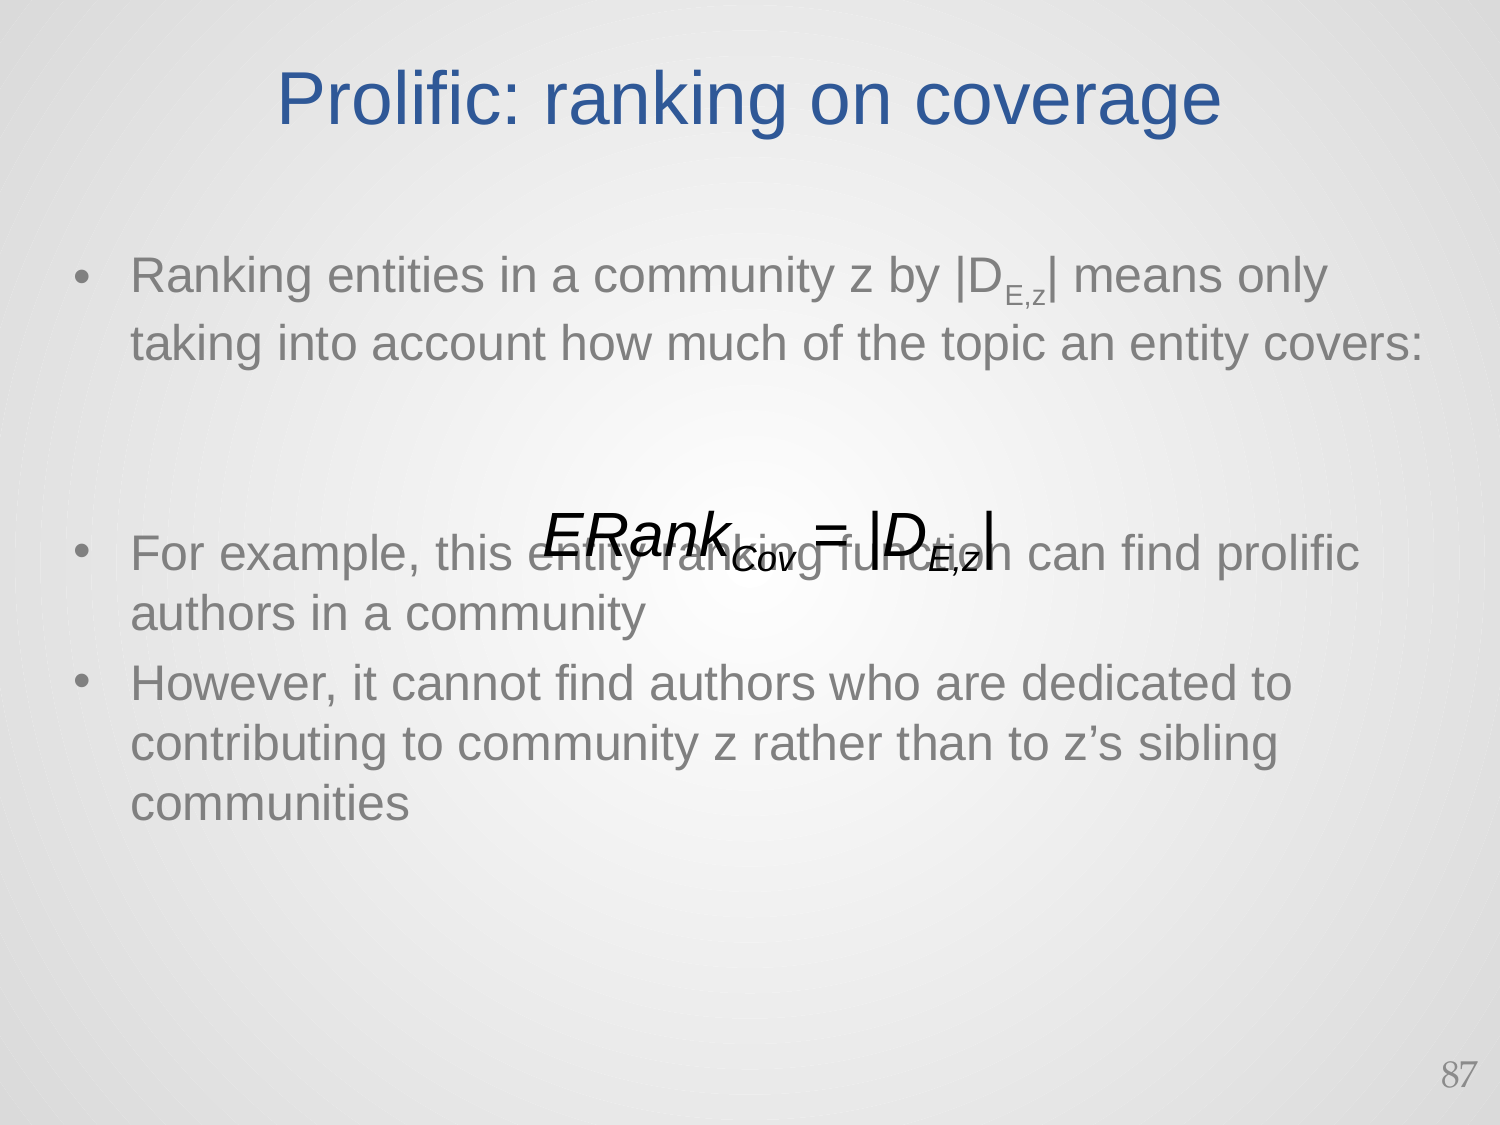

# Prolific: ranking on coverage
Ranking entities in a community z by |DE,z| means only taking into account how much of the topic an entity covers:

For example, this entity ranking function can find prolific authors in a community
However, it cannot find authors who are dedicated to contributing to community z rather than to z’s sibling communities
ERankCov = |DE,z|
87